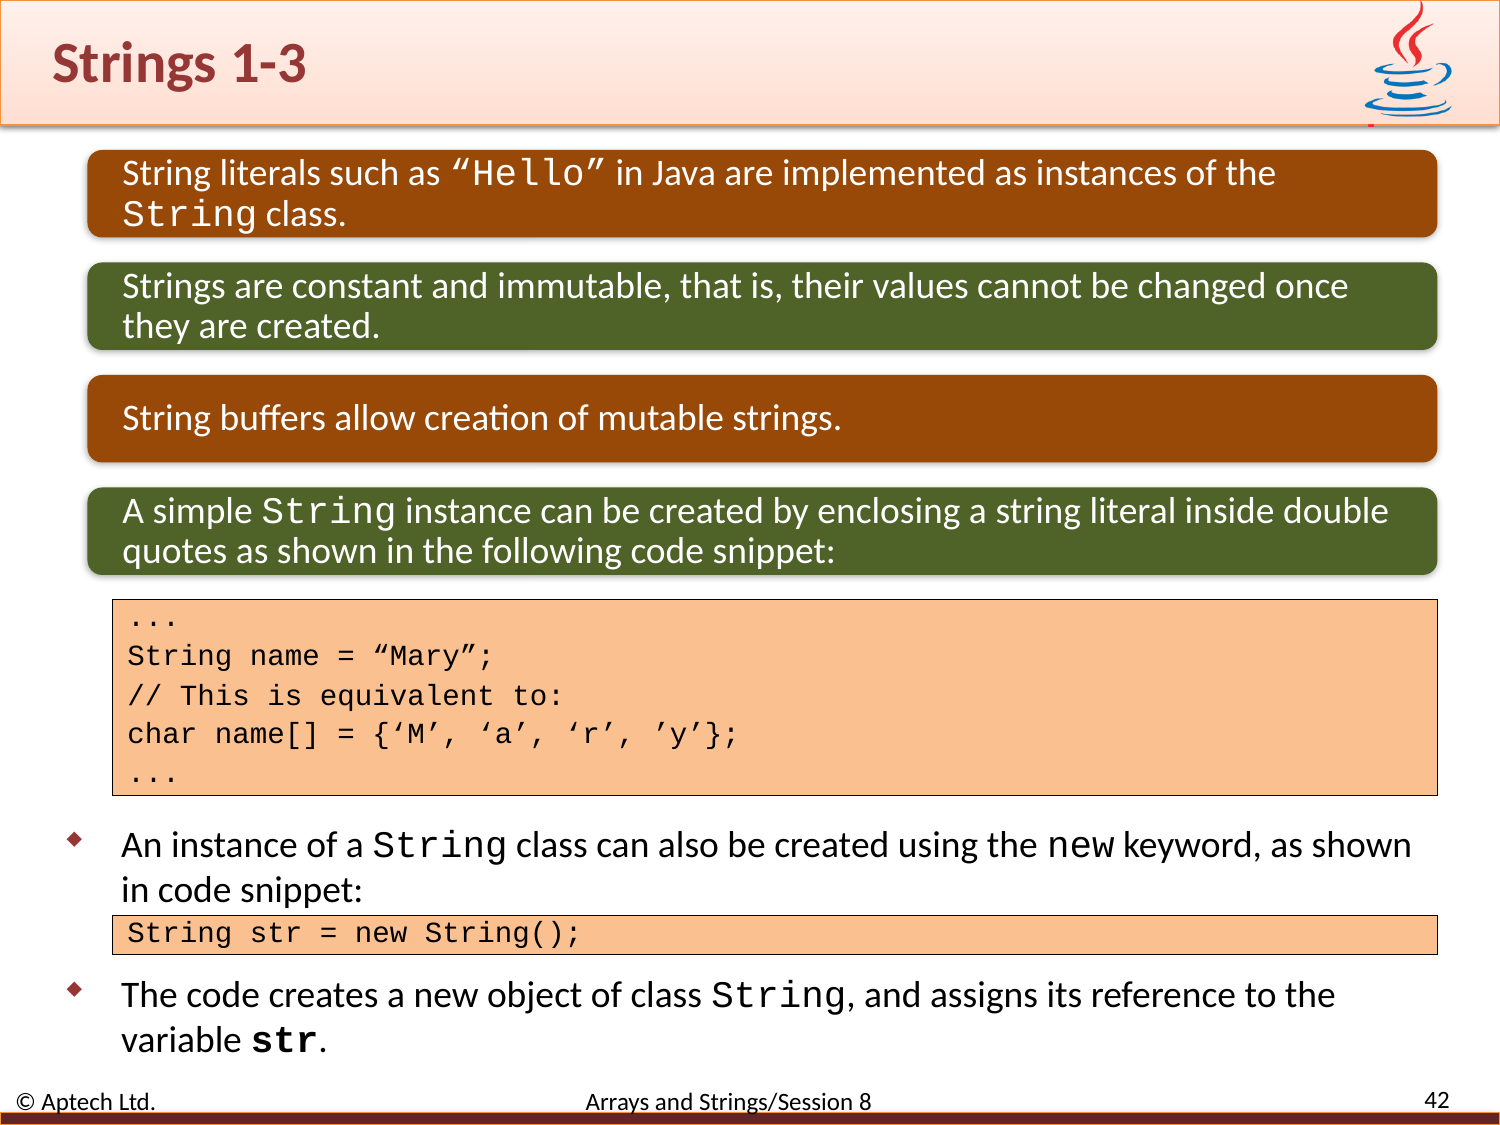

# Strings 1-3

String literals such as “Hello” in Java are implemented as instances of the String class.

Strings are constant and immutable, that is, their values cannot be changed once they are created.

String buffers allow creation of mutable strings.

A simple String instance can be created by enclosing a string literal inside double quotes as shown in the following code snippet:
...
String name = “Mary”;
// This is equivalent to:
char name[] = {‘M’, ‘a’, ‘r’, ’y’};
...
An instance of a String class can also be created using the new keyword, as shown in code snippet:
String str = new String();
The code creates a new object of class String, and assigns its reference to the variable str.
42
© Aptech Ltd.                                                                           Arrays and Strings/Session 8